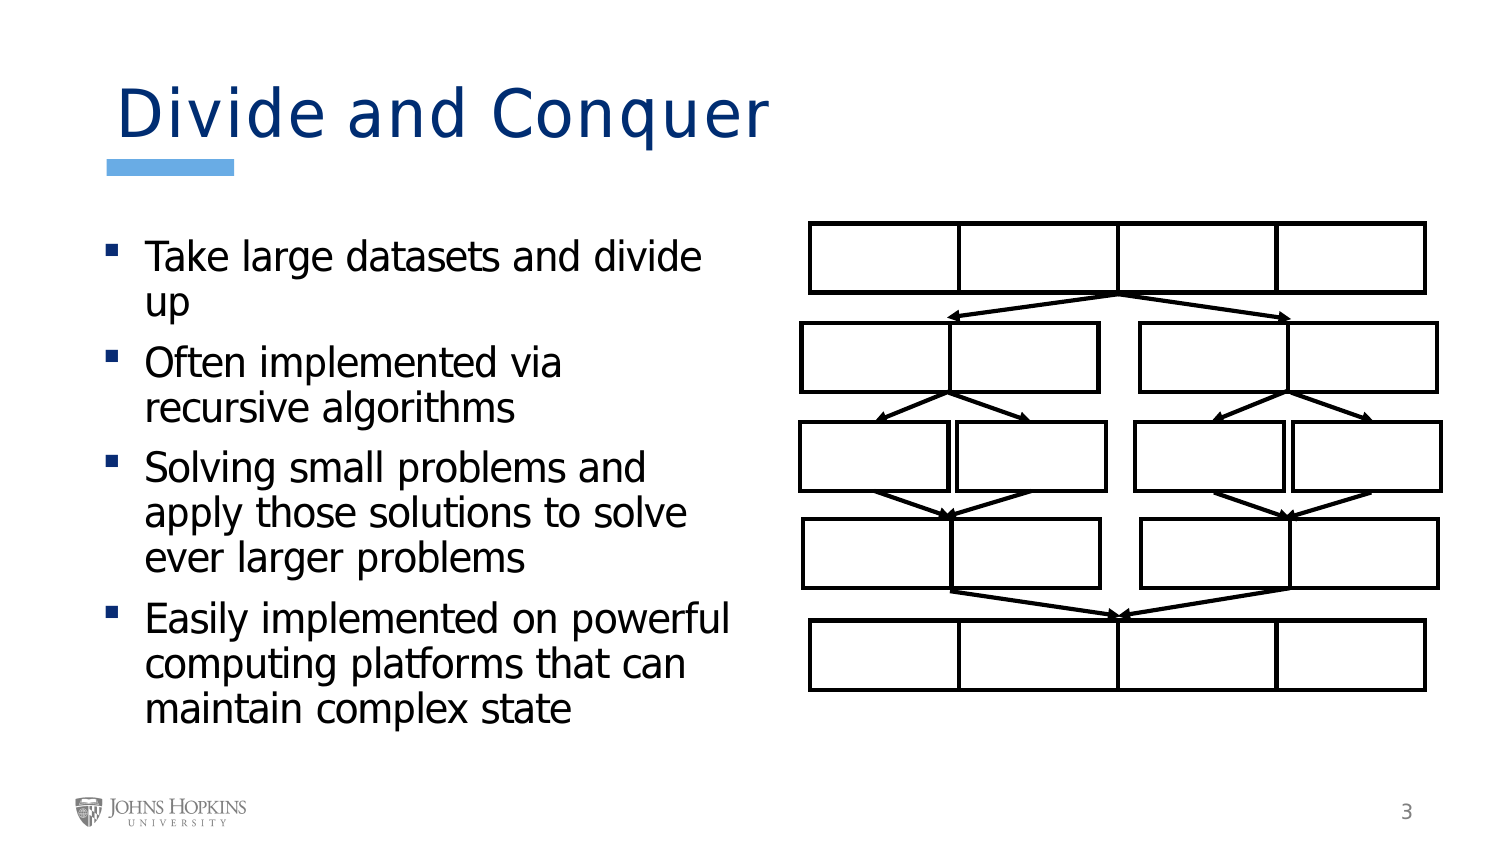

Divide and Conquer

Take large datasets and divide up
Often implemented via recursive algorithms
Solving small problems and apply those solutions to solve ever larger problems
Easily implemented on powerful computing platforms that can maintain complex state